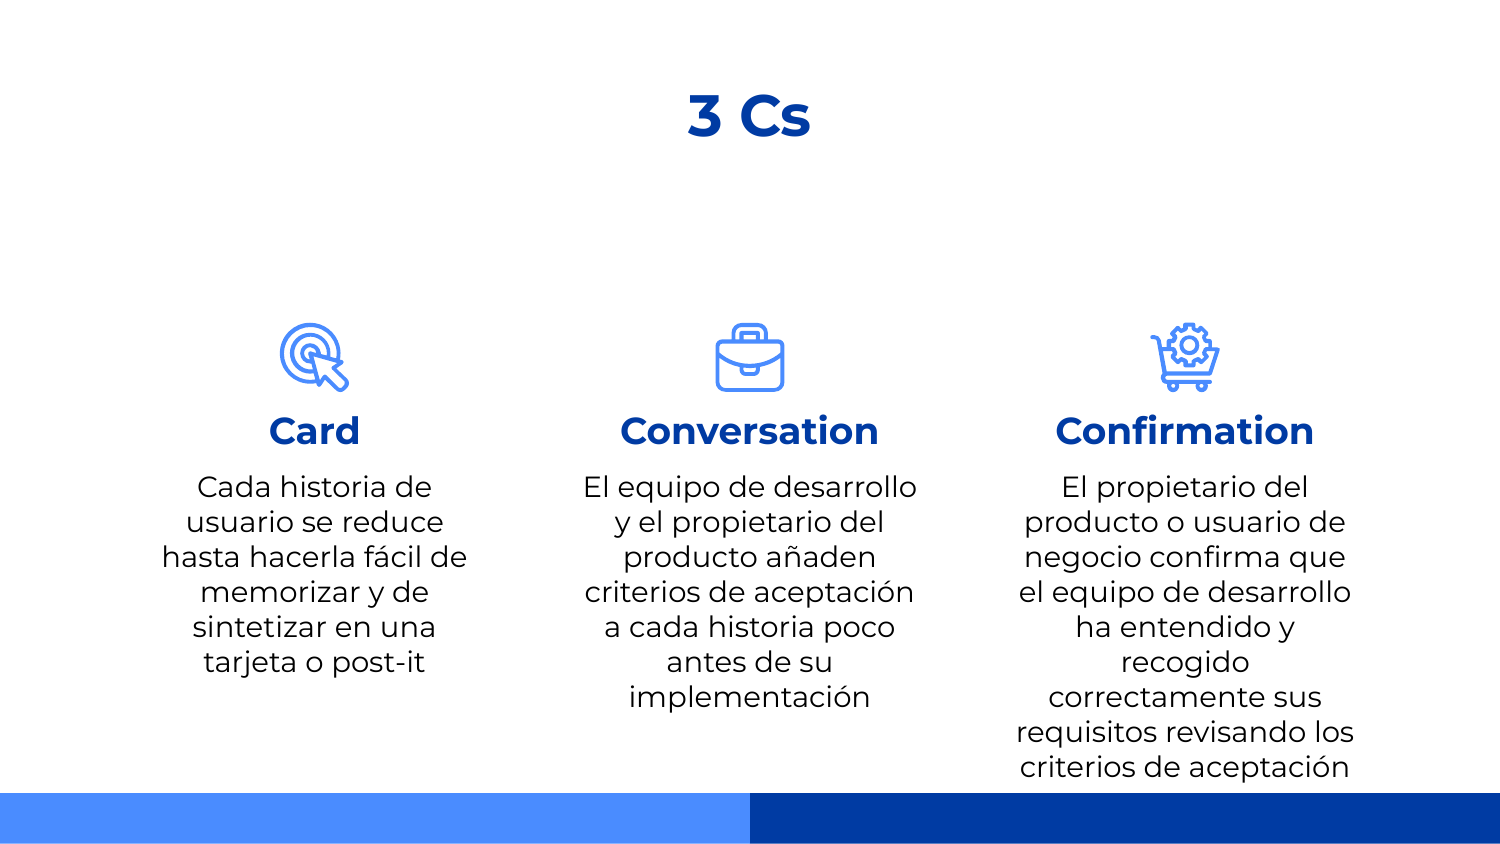

# 3 Cs

Card
Conversation
Confirmation
Cada historia de usuario se reduce hasta hacerla fácil de memorizar y de sintetizar en una tarjeta o post-it
El equipo de desarrollo y el propietario del producto añaden criterios de aceptación a cada historia poco antes de su implementación
El propietario del producto o usuario de negocio confirma que el equipo de desarrollo ha entendido y recogido correctamente sus requisitos revisando los criterios de aceptación